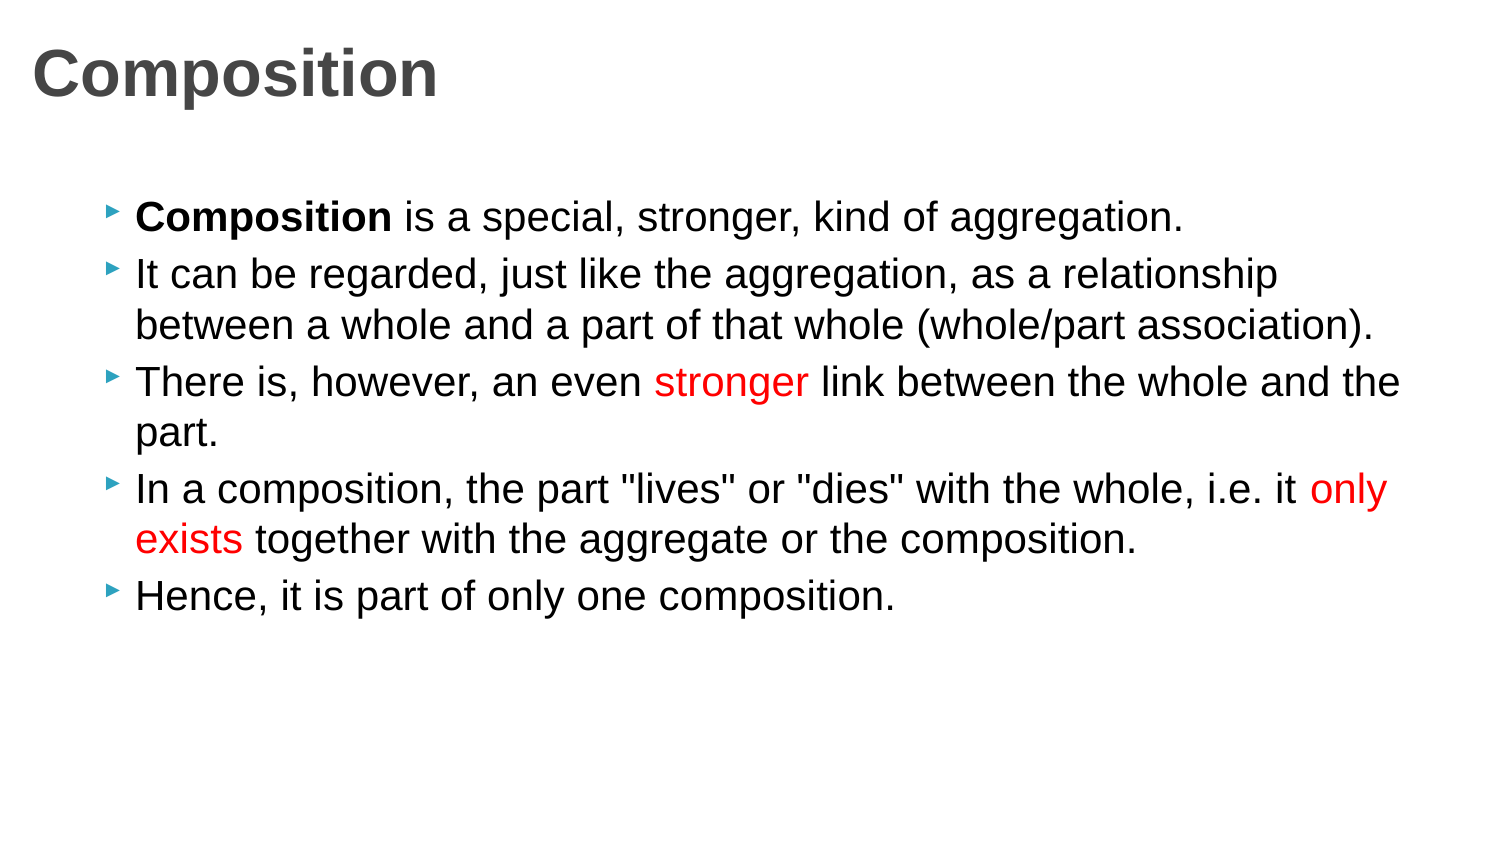

# Composition
Composition is a special, stronger, kind of aggregation.
It can be regarded, just like the aggregation, as a relationship between a whole and a part of that whole (whole/part association).
There is, however, an even stronger link between the whole and the part.
In a composition, the part "lives" or "dies" with the whole, i.e. it only exists together with the aggregate or the composition.
Hence, it is part of only one composition.